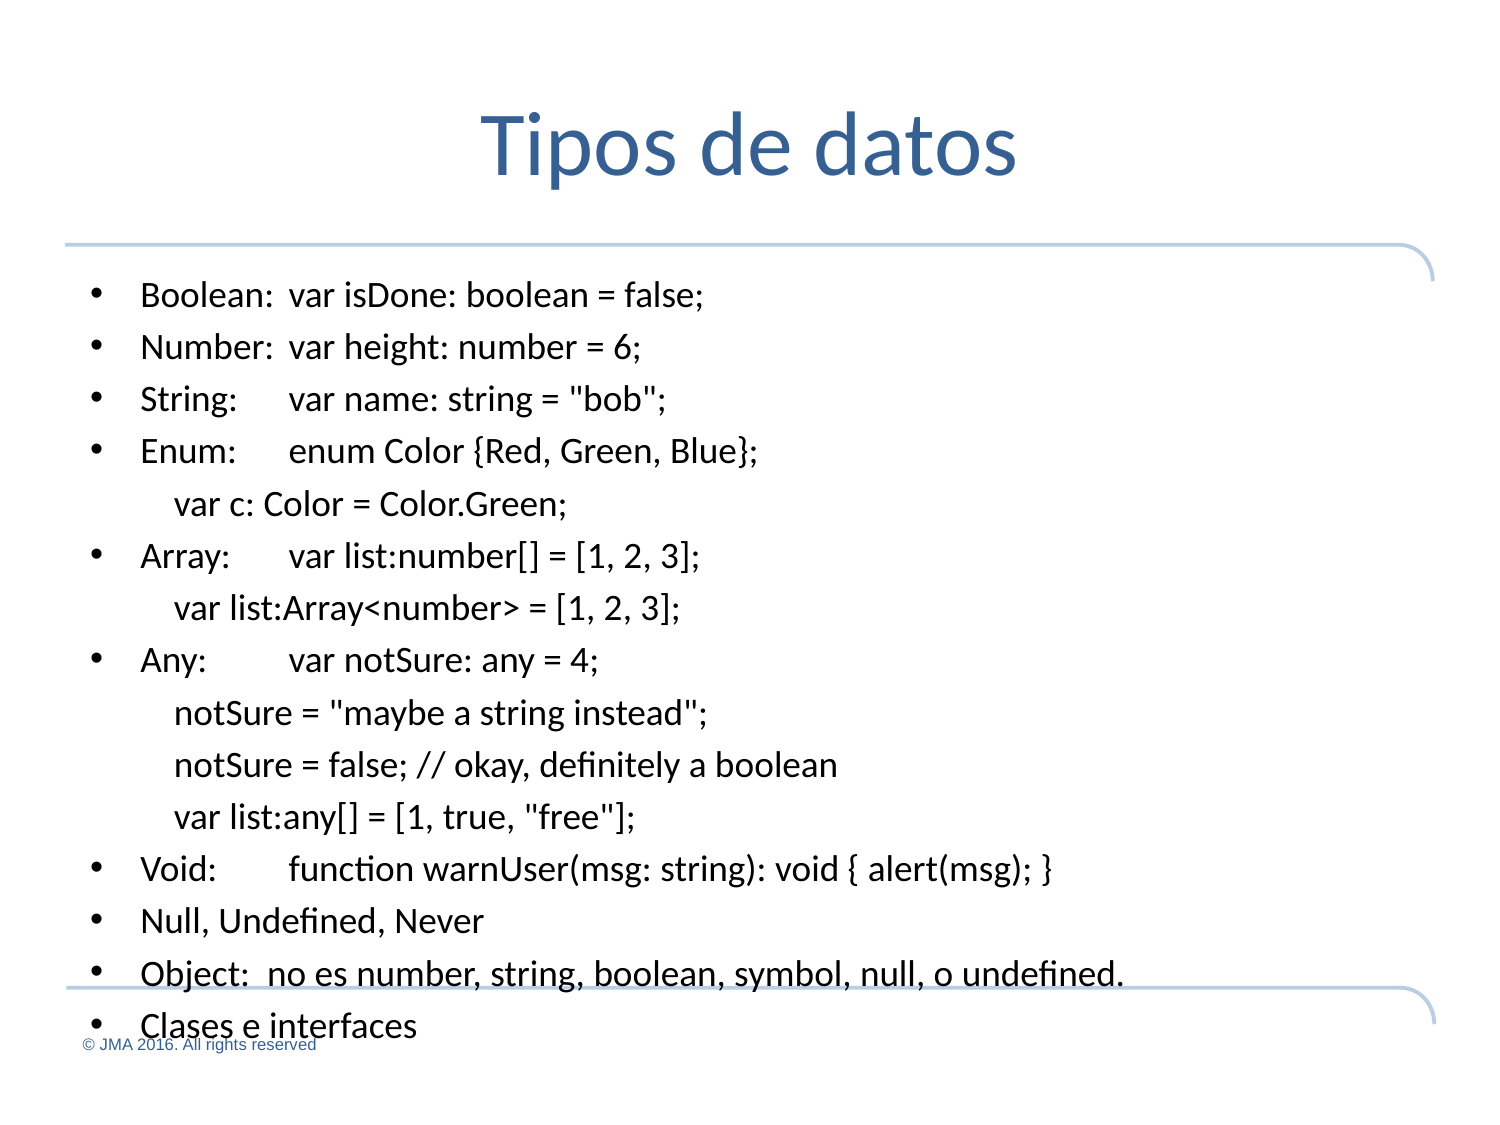

# Tipos de datos
Boolean: 	var isDone: boolean = false;
Number:	var height: number = 6;
String: 	var name: string = "bob";
Enum:	enum Color {Red, Green, Blue};
	var c: Color = Color.Green;
Array: 	var list:number[] = [1, 2, 3];
	var list:Array<number> = [1, 2, 3];
Any:	var notSure: any = 4;
	notSure = "maybe a string instead";
	notSure = false; // okay, definitely a boolean
	var list:any[] = [1, true, "free"];
Void:	function warnUser(msg: string): void { alert(msg); }
Null, Undefined, Never
Object:  no es number, string, boolean, symbol, null, o undefined.
Clases e interfaces